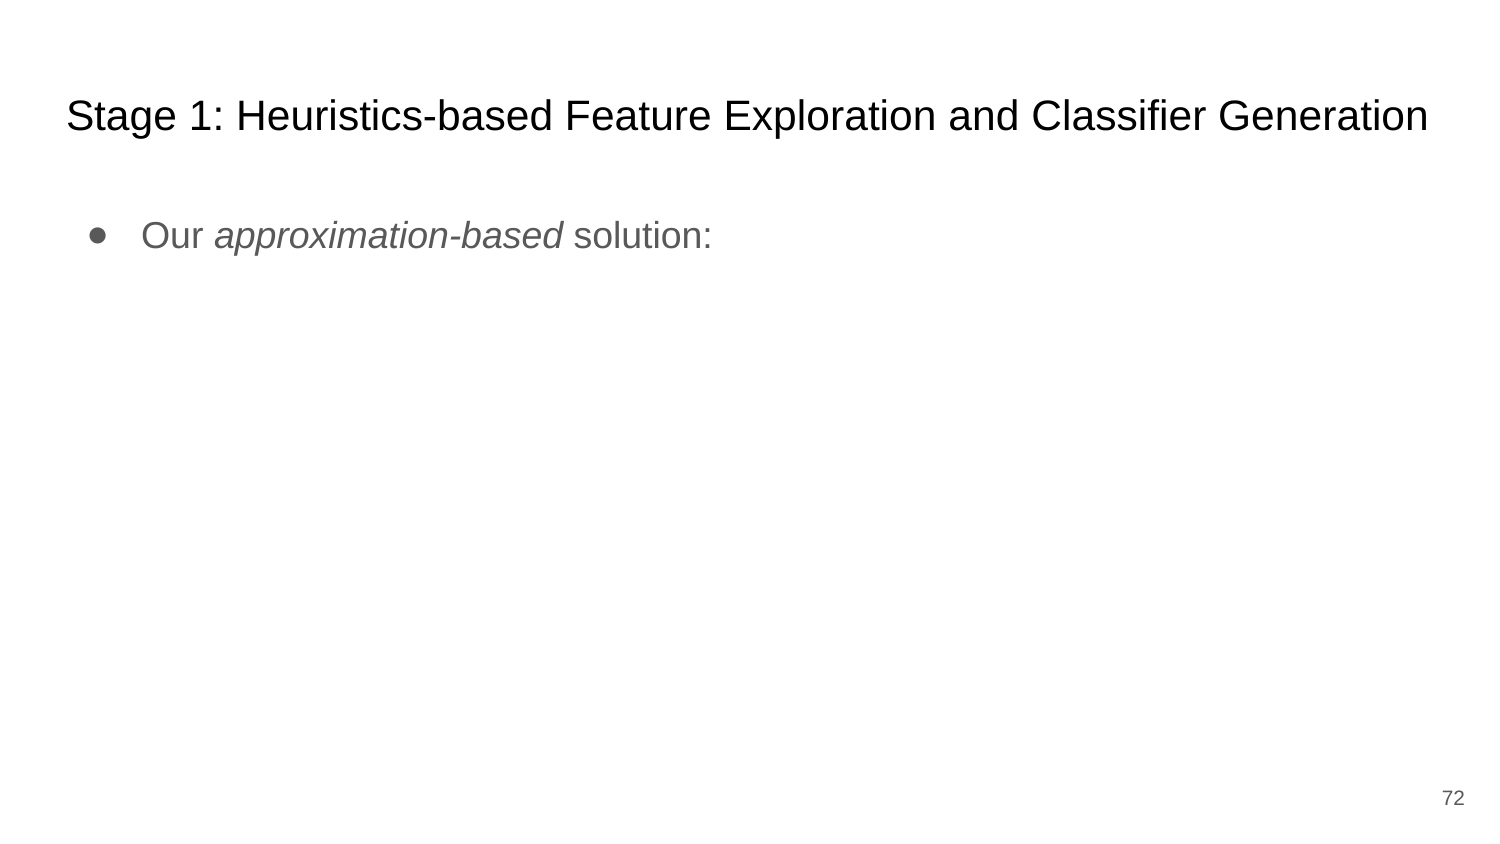

# Stage 1: Heuristics-based Feature Exploration and Classifier Generation
Our approximation-based solution:
72